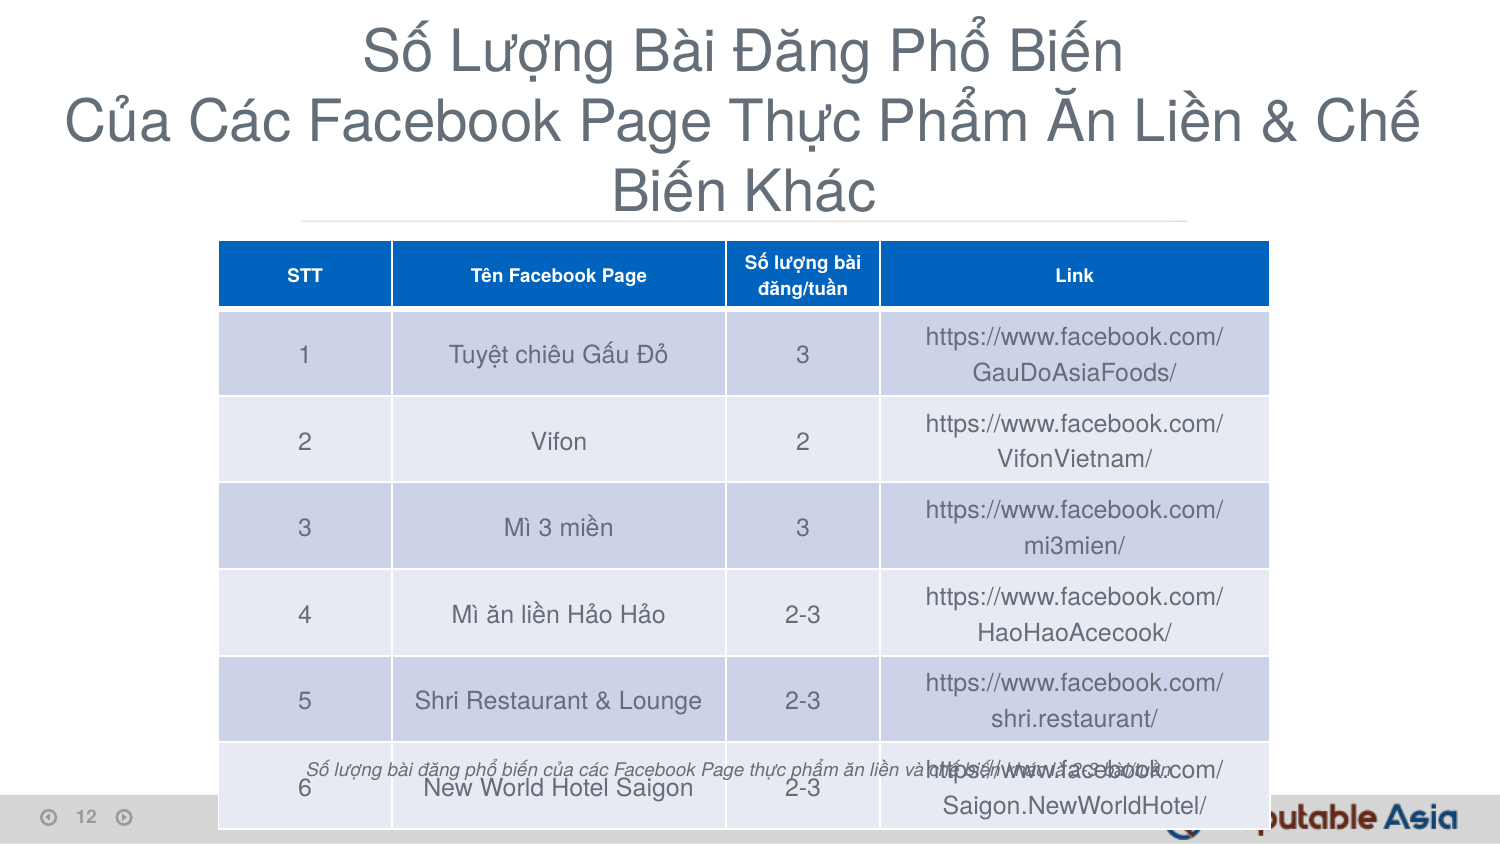

Số Lượng Bài Đăng Phổ Biến
Của Các Facebook Page Thực Phẩm Ăn Liền & Chế Biến Khác

| STT | Tên Facebook Page | Số lượng bài đăng/tuần | Link |
| --- | --- | --- | --- |
| 1 | Tuyệt chiêu Gấu Đỏ | 3 | https://www.facebook.com/GauDoAsiaFoods/ |
| 2 | Vifon | 2 | https://www.facebook.com/VifonVietnam/ |
| 3 | Mì 3 miền | 3 | https://www.facebook.com/mi3mien/ |
| 4 | Mì ăn liền Hảo Hảo | 2-3 | https://www.facebook.com/HaoHaoAcecook/ |
| 5 | Shri Restaurant & Lounge | 2-3 | https://www.facebook.com/shri.restaurant/ |
| 6 | New World Hotel Saigon | 2-3 | https://www.facebook.com/Saigon.NewWorldHotel/ |

Số lượng bài đăng phổ biến của các Facebook Page thực phẩm ăn liền và chế biến khác là 2-3 bài/tuần
12